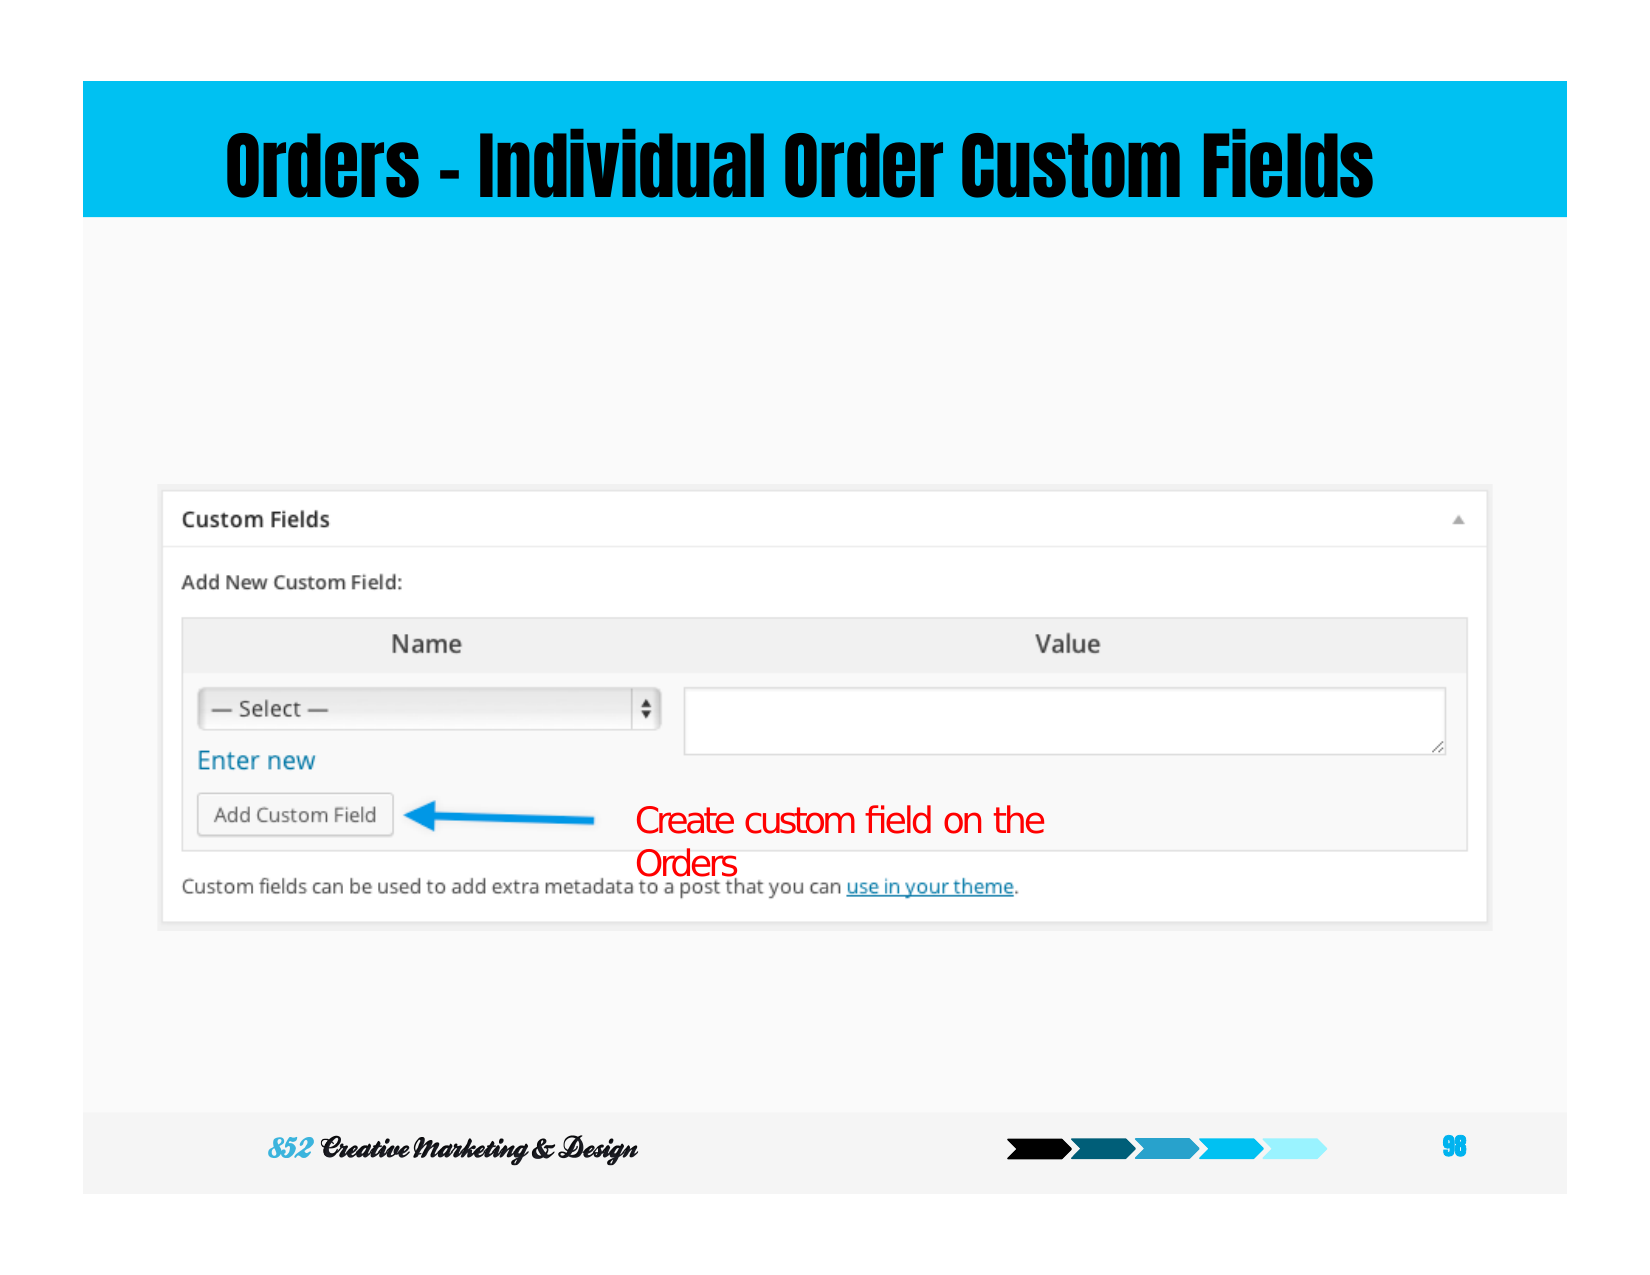

# Orders – Individual Order Custom Fields

Create custom ﬁeld on the Orders
98